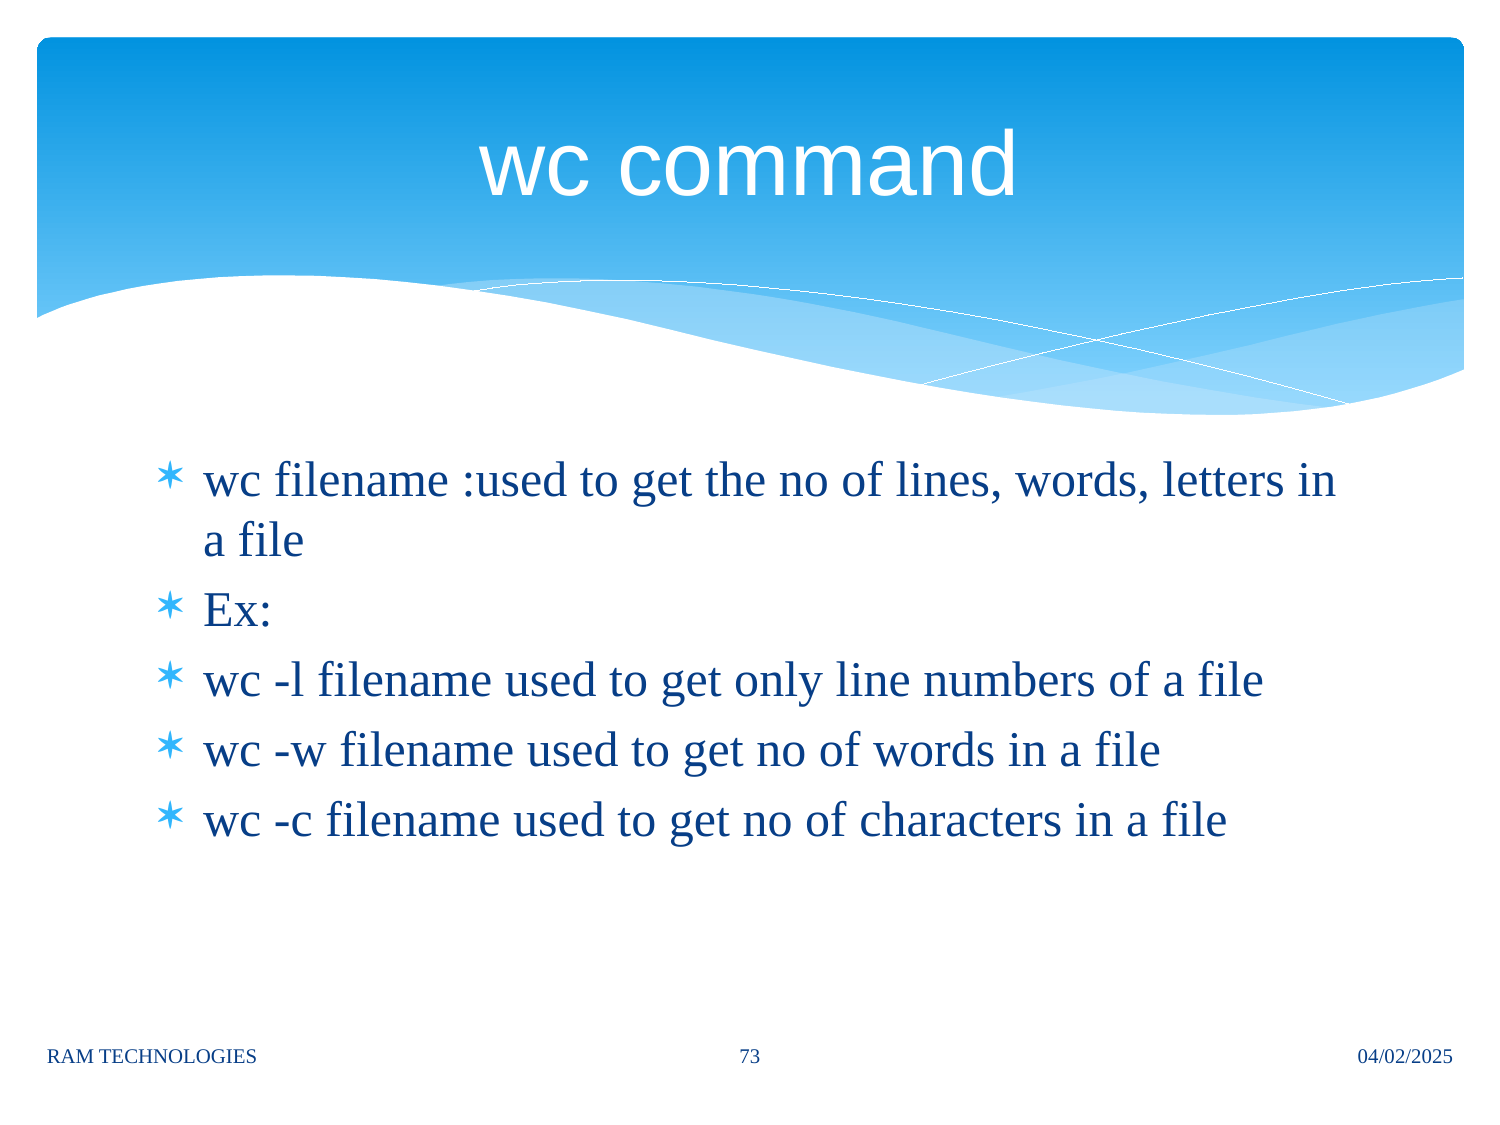

# wc command
wc filename :used to get the no of lines, words, letters in a file
Ex:
wc -l filename used to get only line numbers of a file
wc -w filename used to get no of words in a file
wc -c filename used to get no of characters in a file

73
RAM TECHNOLOGIES
04/02/2025